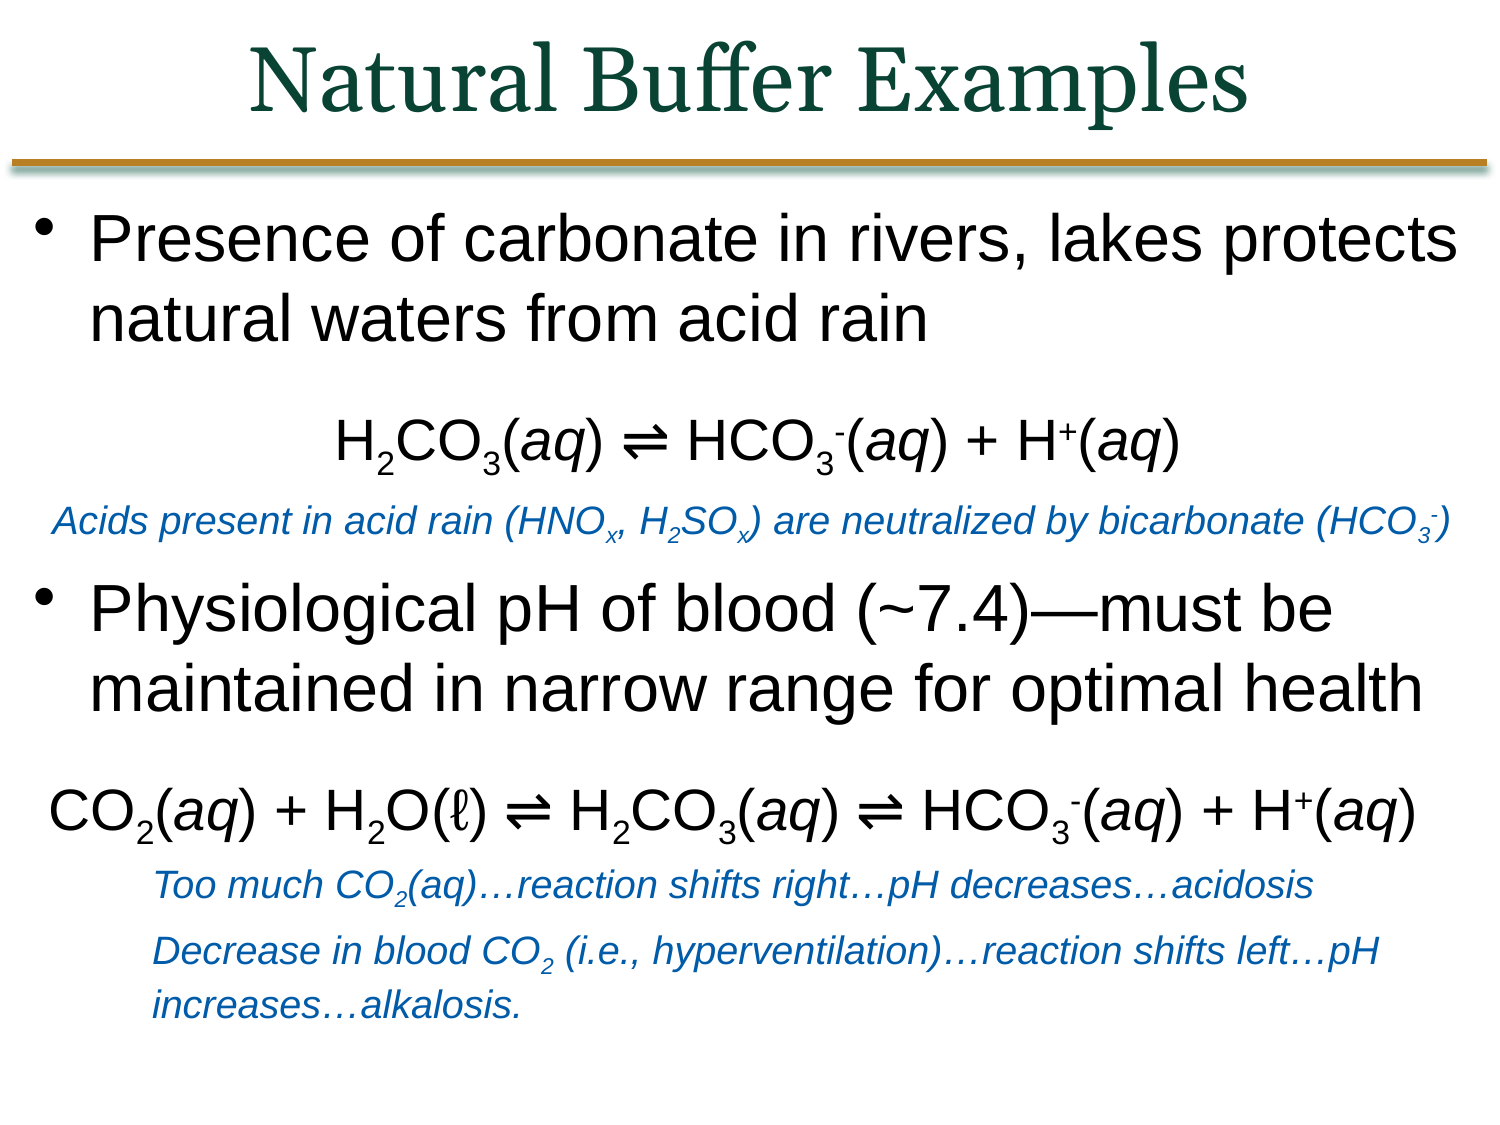

Natural Buffer Examples

Presence of carbonate in rivers, lakes protects natural waters from acid rain

 H2CO3(aq) ⇌ HCO3-(aq) + H+(aq)

Physiological pH of blood (~7.4)—must be maintained in narrow range for optimal health

 CO2(aq) + H2O(ℓ) ⇌ H2CO3(aq) ⇌ HCO3-(aq) + H+(aq)

Acids present in acid rain (HNOx, H2SOx) are neutralized by bicarbonate (HCO3-)
Too much CO2(aq)…reaction shifts right…pH decreases…acidosis
Decrease in blood CO2 (i.e., hyperventilation)…reaction shifts left…pH increases…alkalosis.